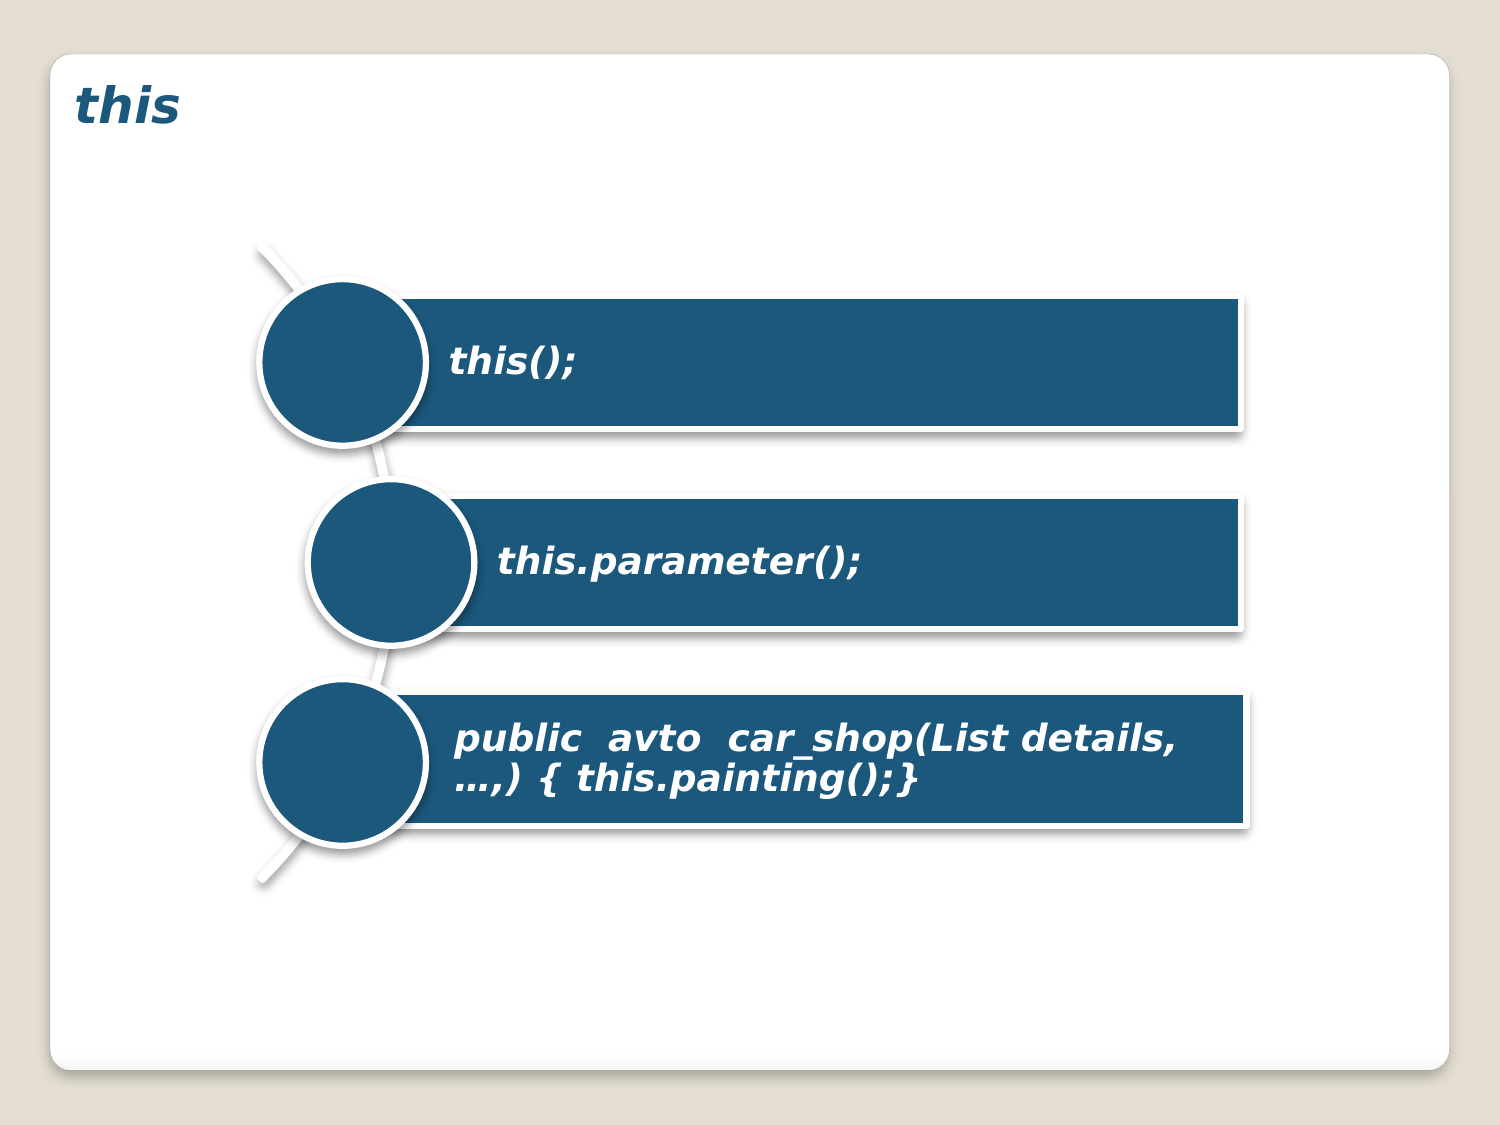

this
this();
this.parameter();
public  avto  car_shop(List details,…,) { this.painting();}